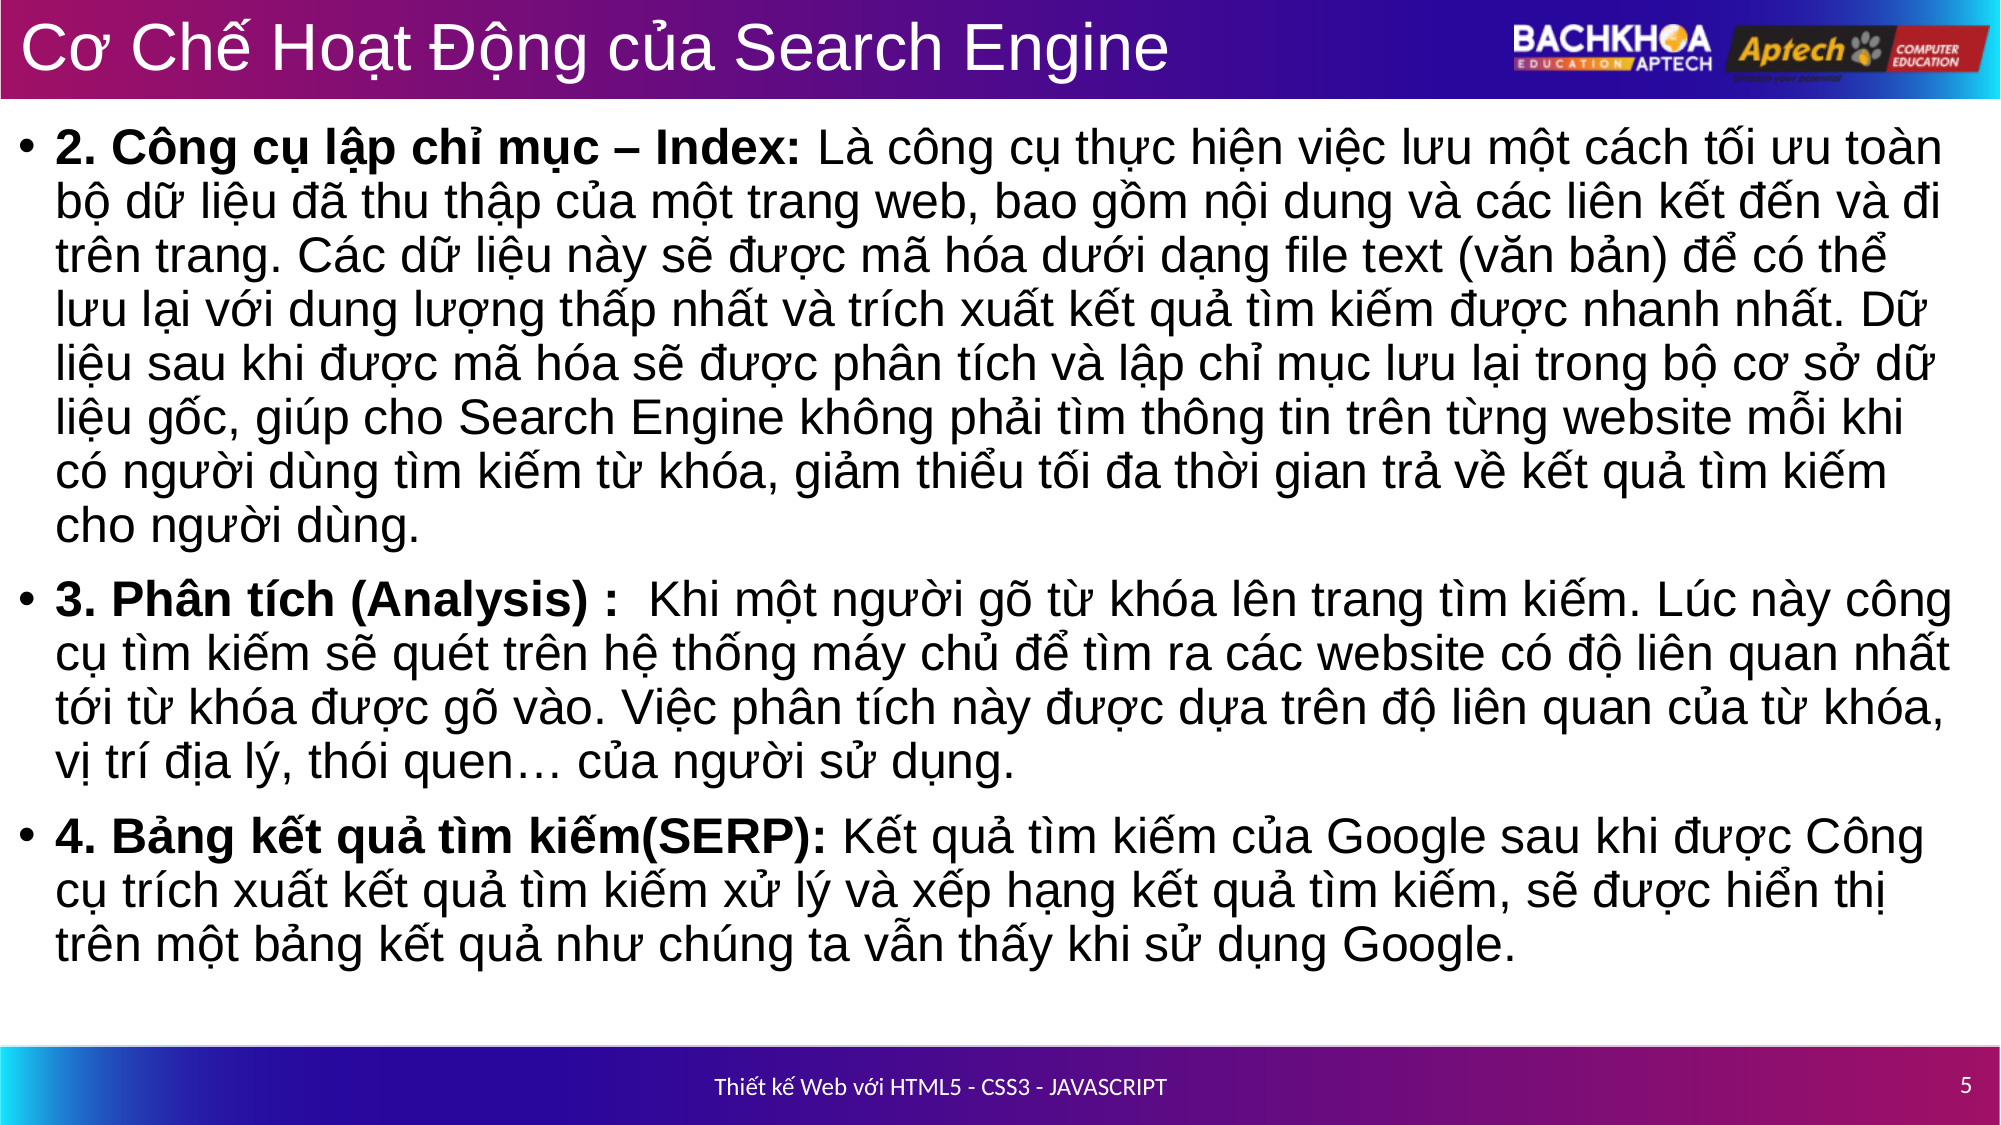

# Cơ Chế Hoạt Động của Search Engine
2. Công cụ lập chỉ mục – Index: Là công cụ thực hiện việc lưu một cách tối ưu toàn bộ dữ liệu đã thu thập của một trang web, bao gồm nội dung và các liên kết đến và đi trên trang. Các dữ liệu này sẽ được mã hóa dưới dạng file text (văn bản) để có thể lưu lại với dung lượng thấp nhất và trích xuất kết quả tìm kiếm được nhanh nhất. Dữ liệu sau khi được mã hóa sẽ được phân tích và lập chỉ mục lưu lại trong bộ cơ sở dữ liệu gốc, giúp cho Search Engine không phải tìm thông tin trên từng website mỗi khi có người dùng tìm kiếm từ khóa, giảm thiểu tối đa thời gian trả về kết quả tìm kiếm cho người dùng.
3. Phân tích (Analysis) :  Khi một người gõ từ khóa lên trang tìm kiếm. Lúc này công cụ tìm kiếm sẽ quét trên hệ thống máy chủ để tìm ra các website có độ liên quan nhất tới từ khóa được gõ vào. Việc phân tích này được dựa trên độ liên quan của từ khóa, vị trí địa lý, thói quen… của người sử dụng.
4. Bảng kết quả tìm kiếm(SERP): Kết quả tìm kiếm của Google sau khi được Công cụ trích xuất kết quả tìm kiếm xử lý và xếp hạng kết quả tìm kiếm, sẽ được hiển thị trên một bảng kết quả như chúng ta vẫn thấy khi sử dụng Google.
5
Thiết kế Web với HTML5 - CSS3 - JAVASCRIPT